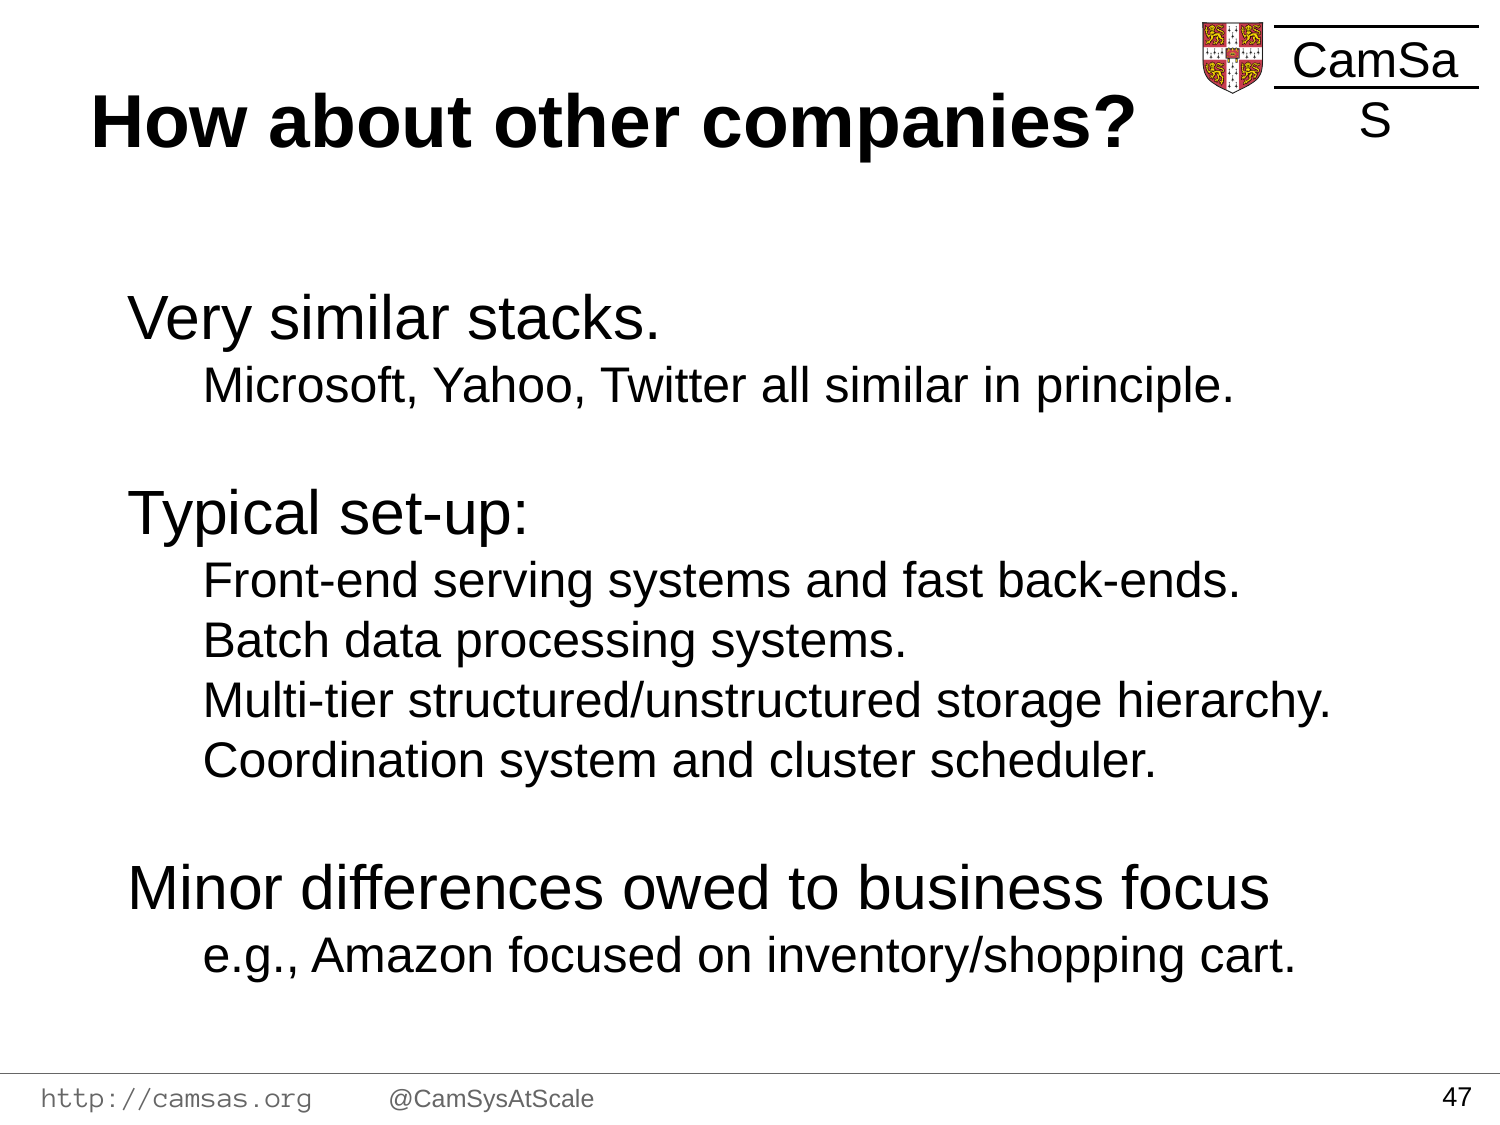

# How about other companies?
Very similar stacks.
Microsoft, Yahoo, Twitter all similar in principle.
Typical set-up:
Front-end serving systems and fast back-ends.
Batch data processing systems.
Multi-tier structured/unstructured storage hierarchy.
Coordination system and cluster scheduler.
Minor differences owed to business focus
e.g., Amazon focused on inventory/shopping cart.